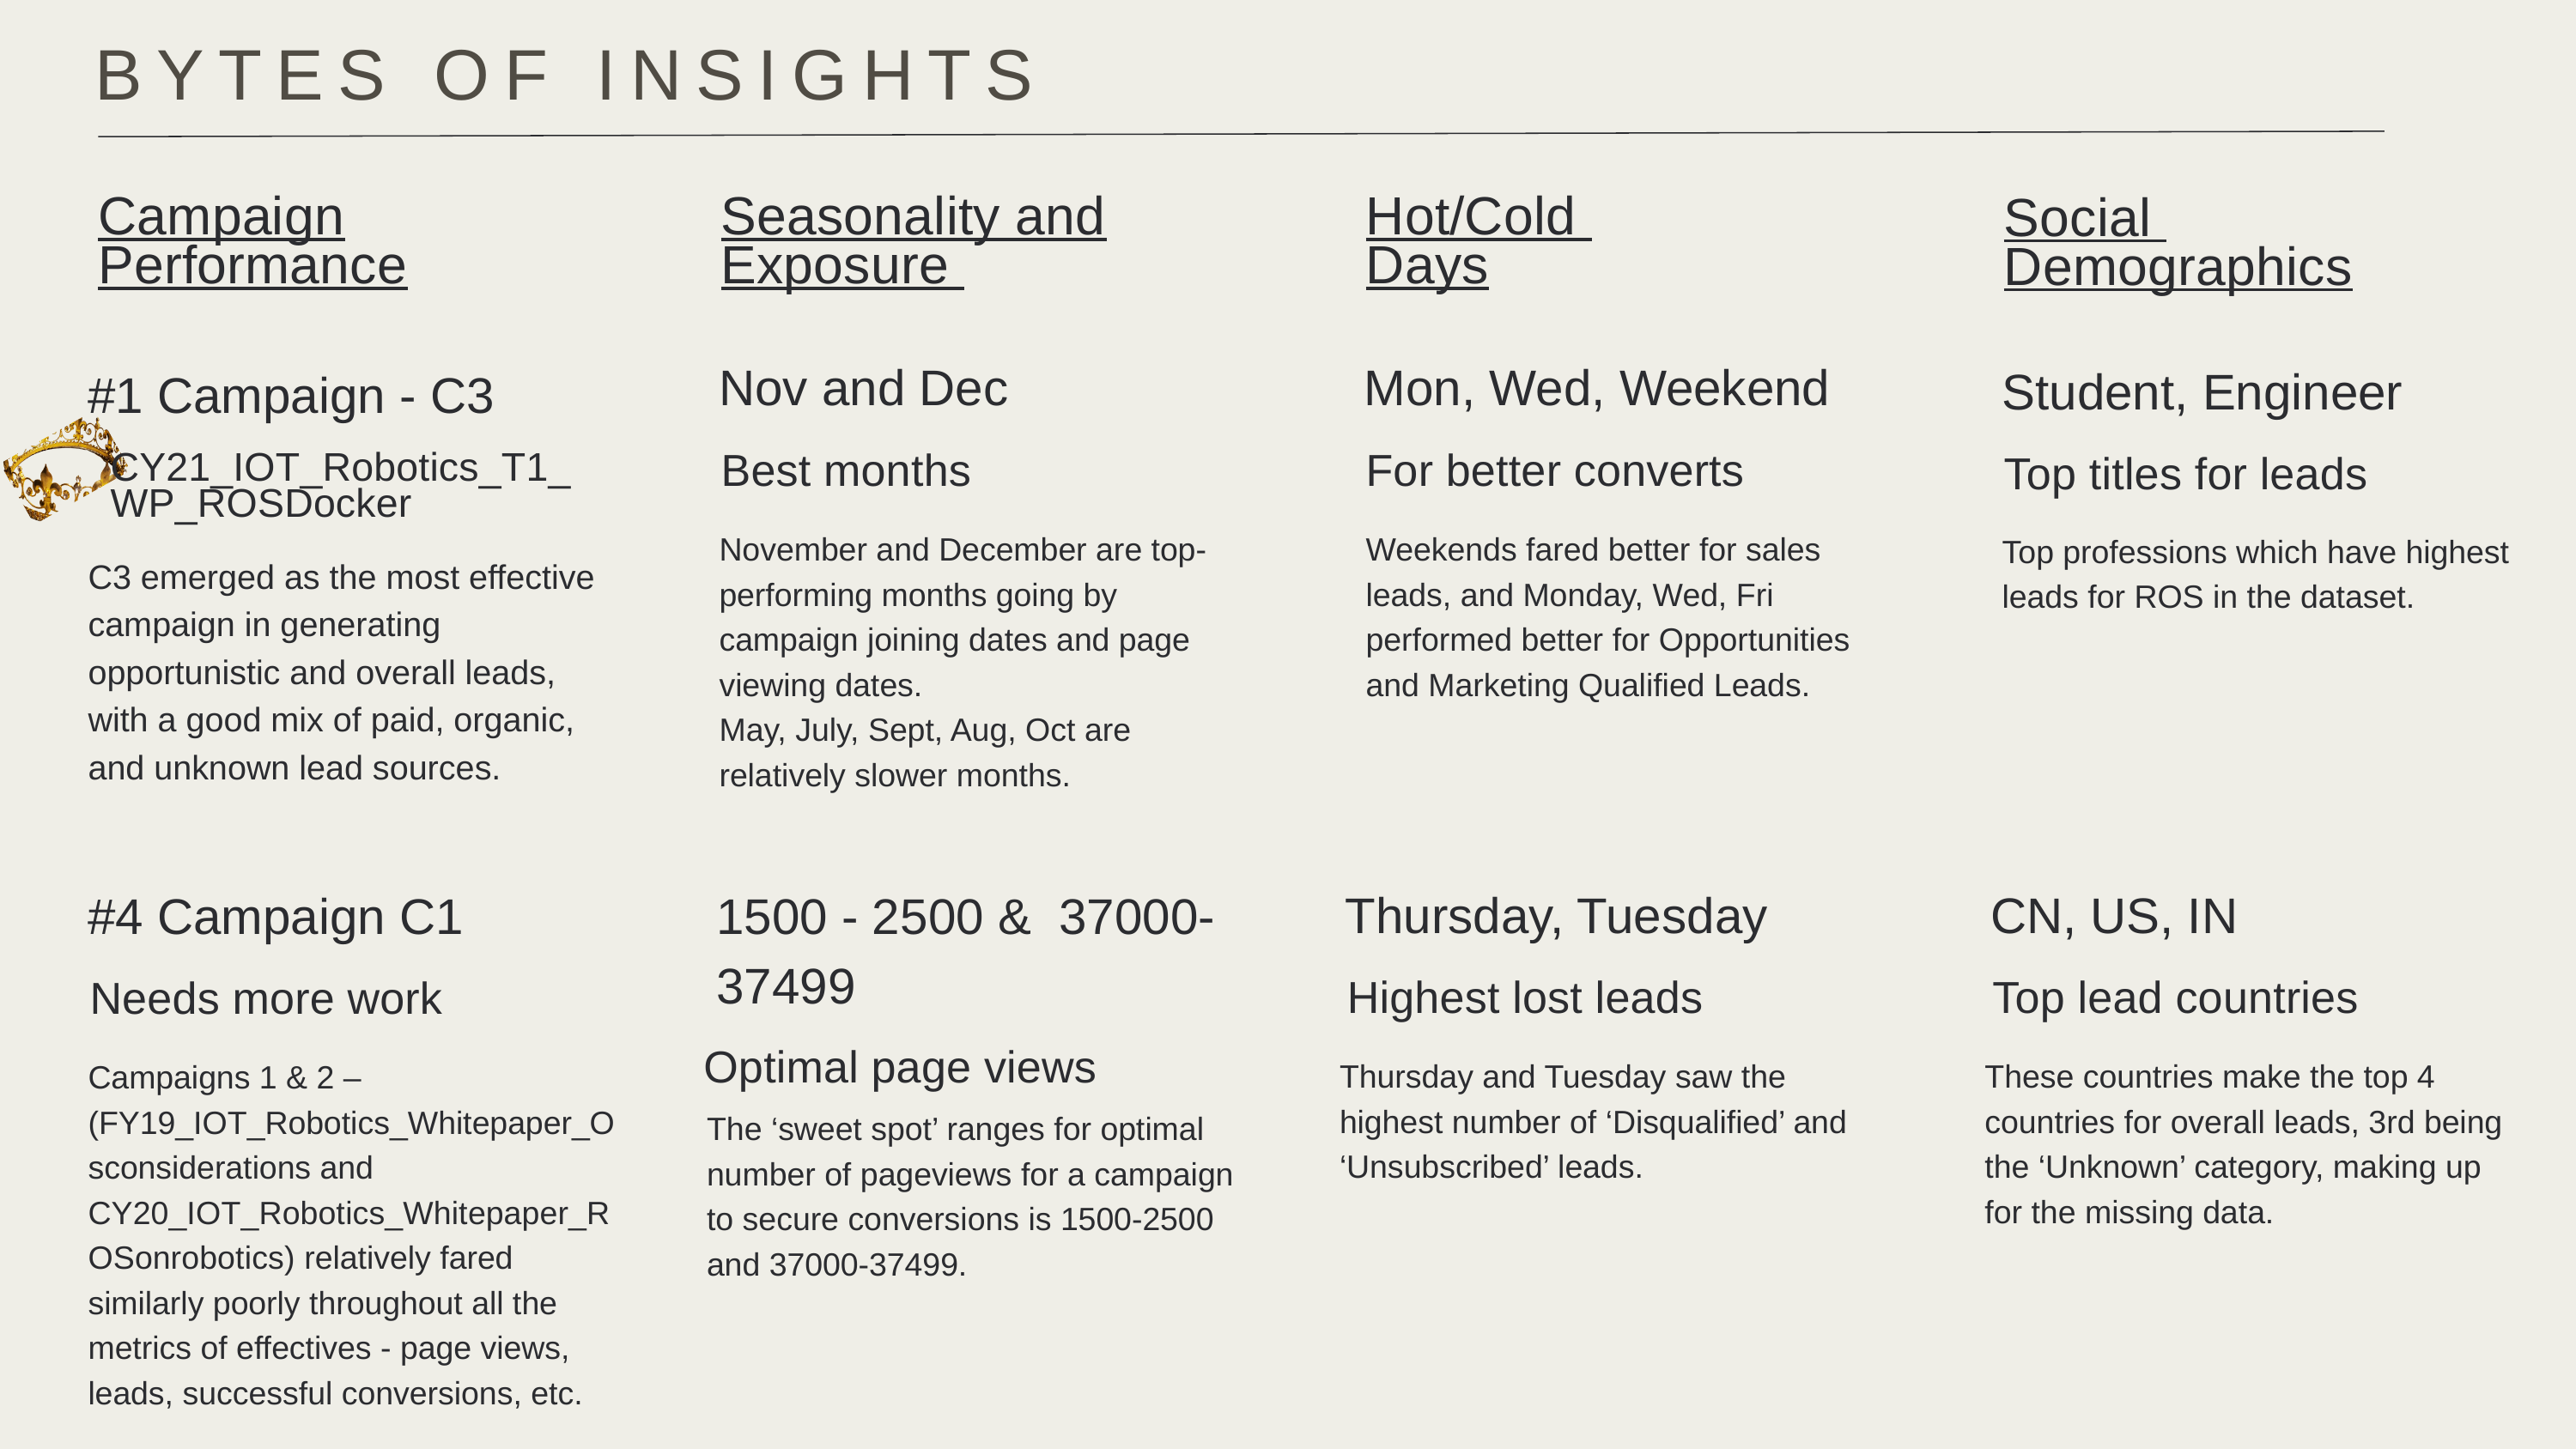

BYTES OF INSIGHTS

Campaign Performance
Seasonality and Exposure
Hot/Cold
Days
Social
Demographics
Nov and Dec
Mon, Wed, Weekend
Student, Engineer
#1 Campaign - C3

CY21_IOT_Robotics_T1_WP_ROSDocker
Best months
For better converts
Top titles for leads
Weekends fared better for sales leads, and Monday, Wed, Fri performed better for Opportunities and Marketing Qualified Leads.
November and December are top-performing months going by campaign joining dates and page viewing dates.
May, July, Sept, Aug, Oct are relatively slower months.
Top professions which have highest leads for ROS in the dataset.
C3 emerged as the most effective campaign in generating opportunistic and overall leads, with a good mix of paid, organic, and unknown lead sources.

Thursday, Tuesday
CN, US, IN
#4 Campaign C1
1500 - 2500 &  37000-37499
Highest lost leads
Top lead countries
Needs more work
Thursday and Tuesday saw the highest number of ‘Disqualified’ and ‘Unsubscribed’ leads.
These countries make the top 4 countries for overall leads, 3rd being the ‘Unknown’ category, making up for the missing data.
Campaigns 1 & 2 –(FY19_IOT_Robotics_Whitepaper_Osconsiderations and CY20_IOT_Robotics_Whitepaper_ROSonrobotics) relatively fared similarly poorly throughout all the metrics of effectives - page views, leads, successful conversions, etc.
Optimal page views
The ‘sweet spot’ ranges for optimal number of pageviews for a campaign to secure conversions is 1500-2500 and 37000-37499.